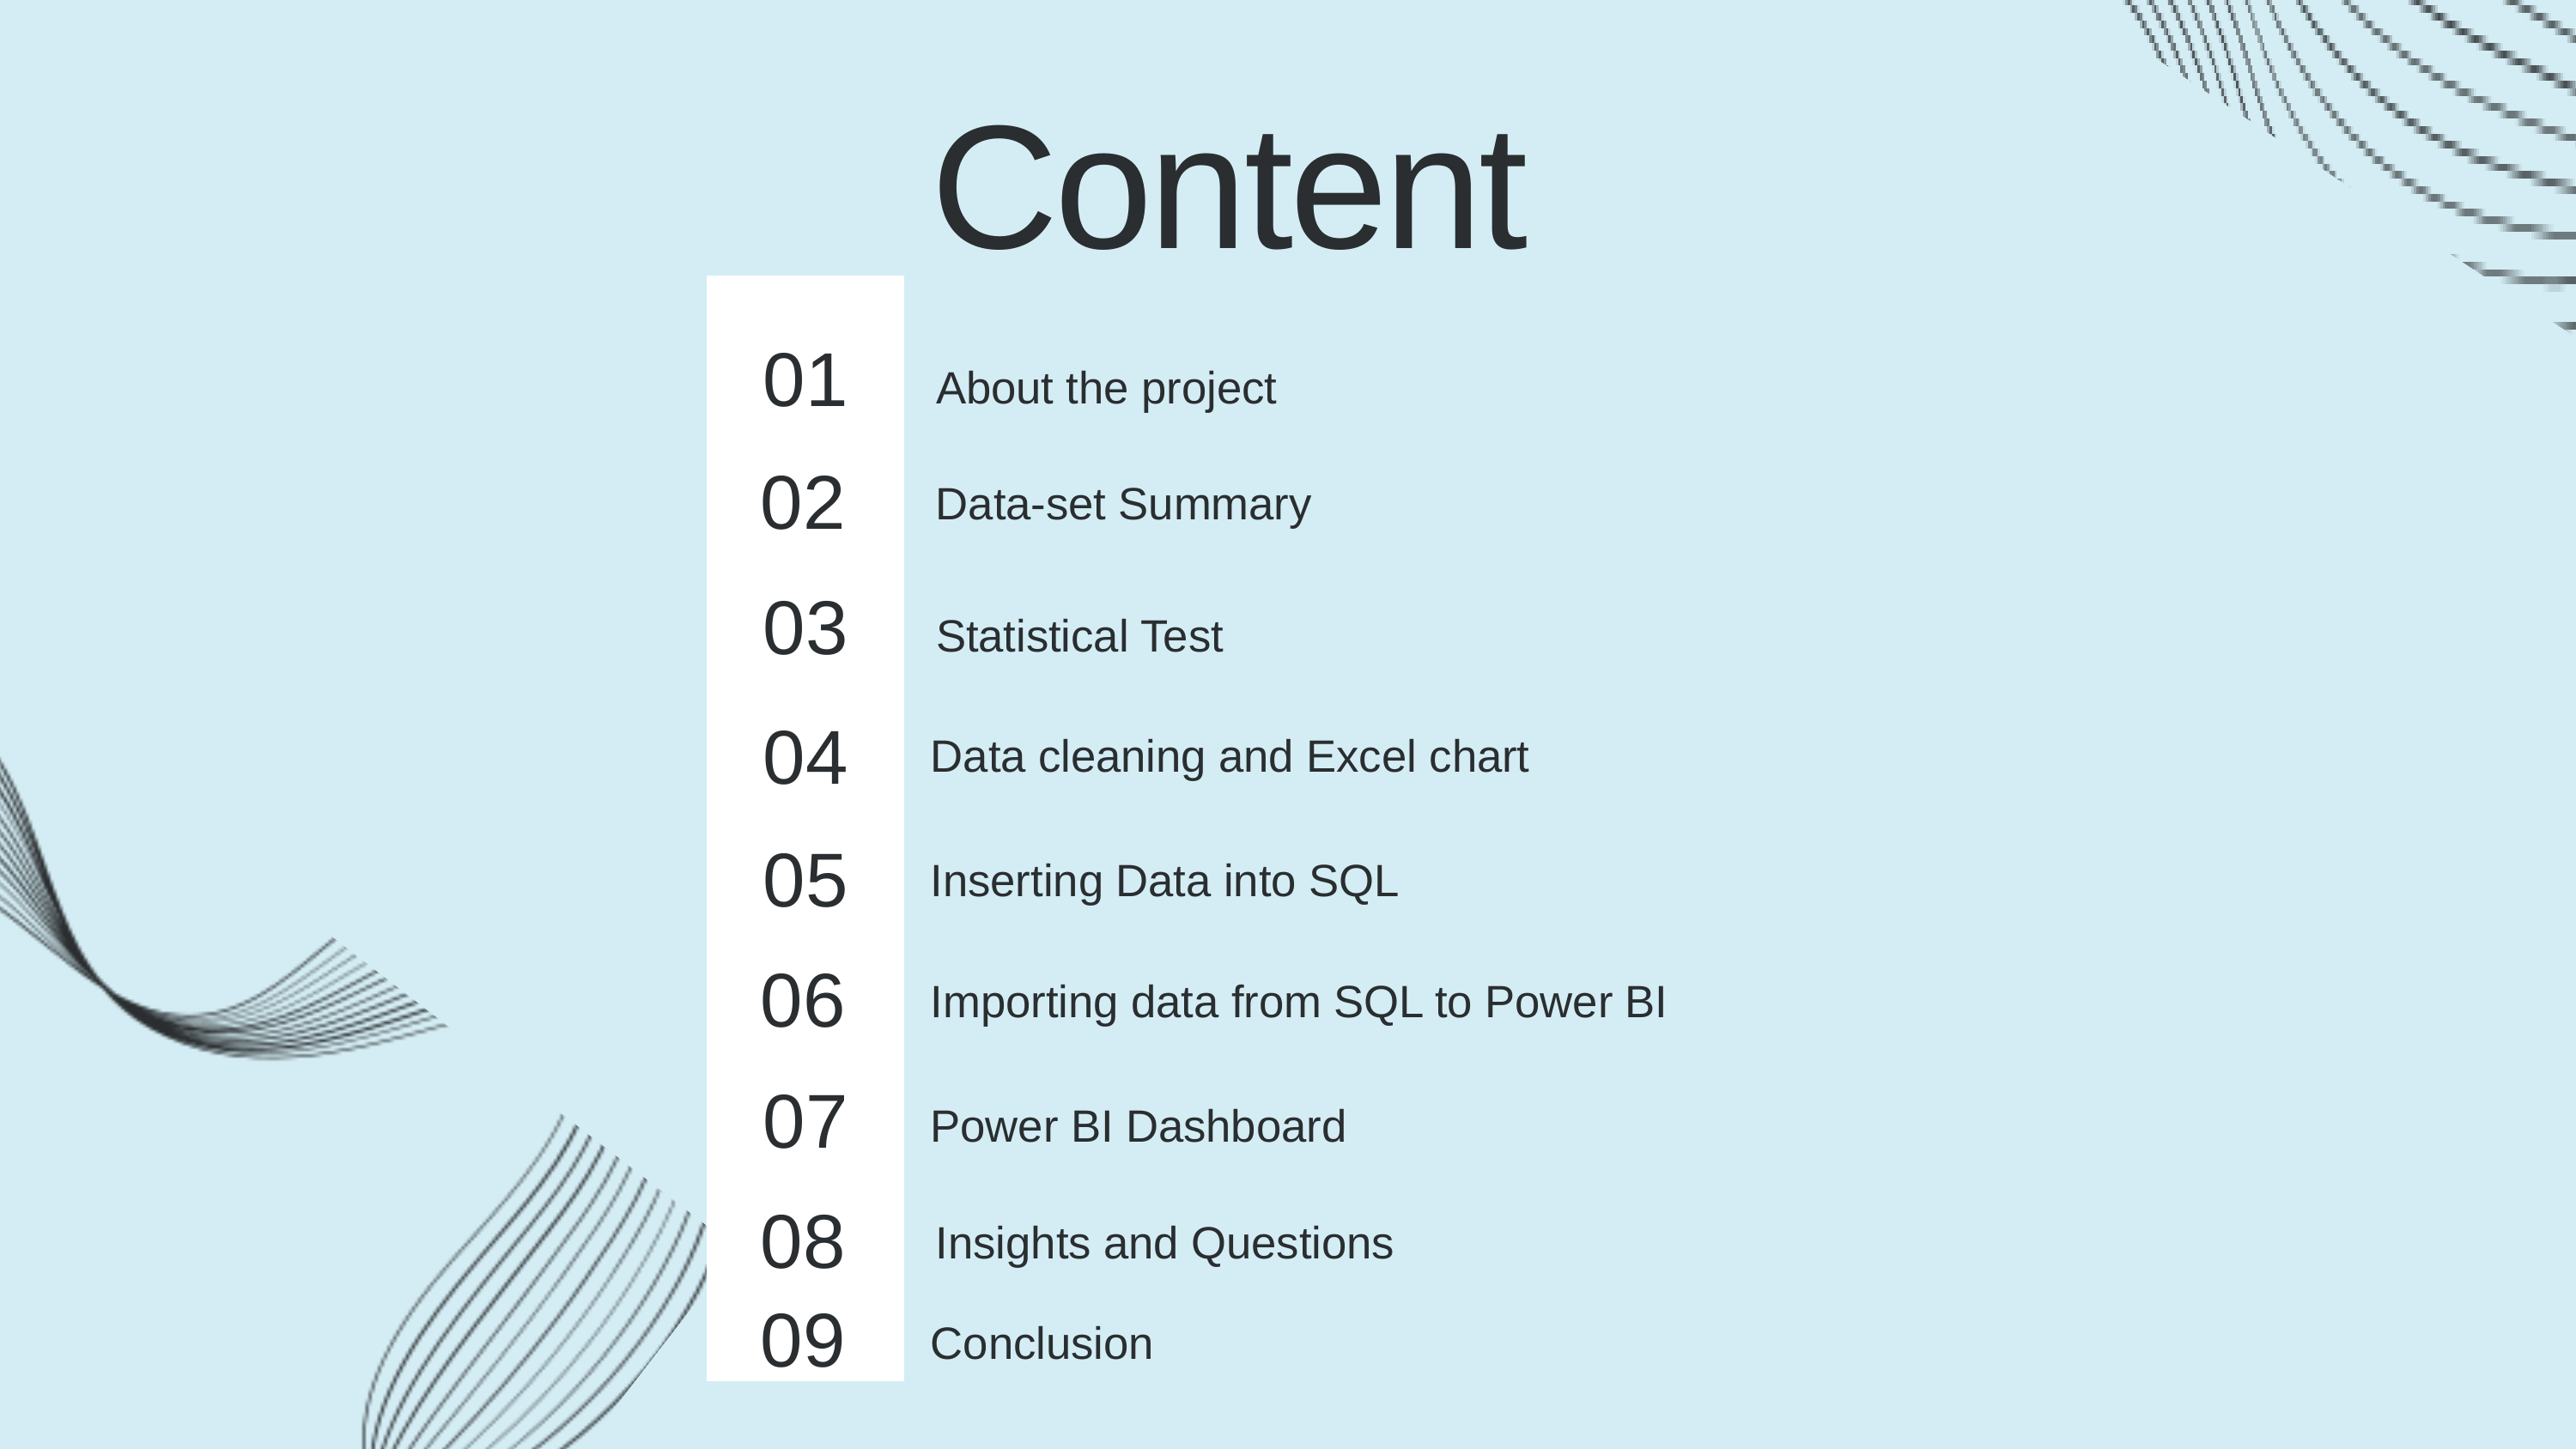

Content

01
About the project
02
Data-set Summary
03
Statistical Test
04
Data cleaning and Excel chart

05
Inserting Data into SQL
06
Importing data from SQL to Power BI
07
Power BI Dashboard
08
Insights and Questions
09
Conclusion